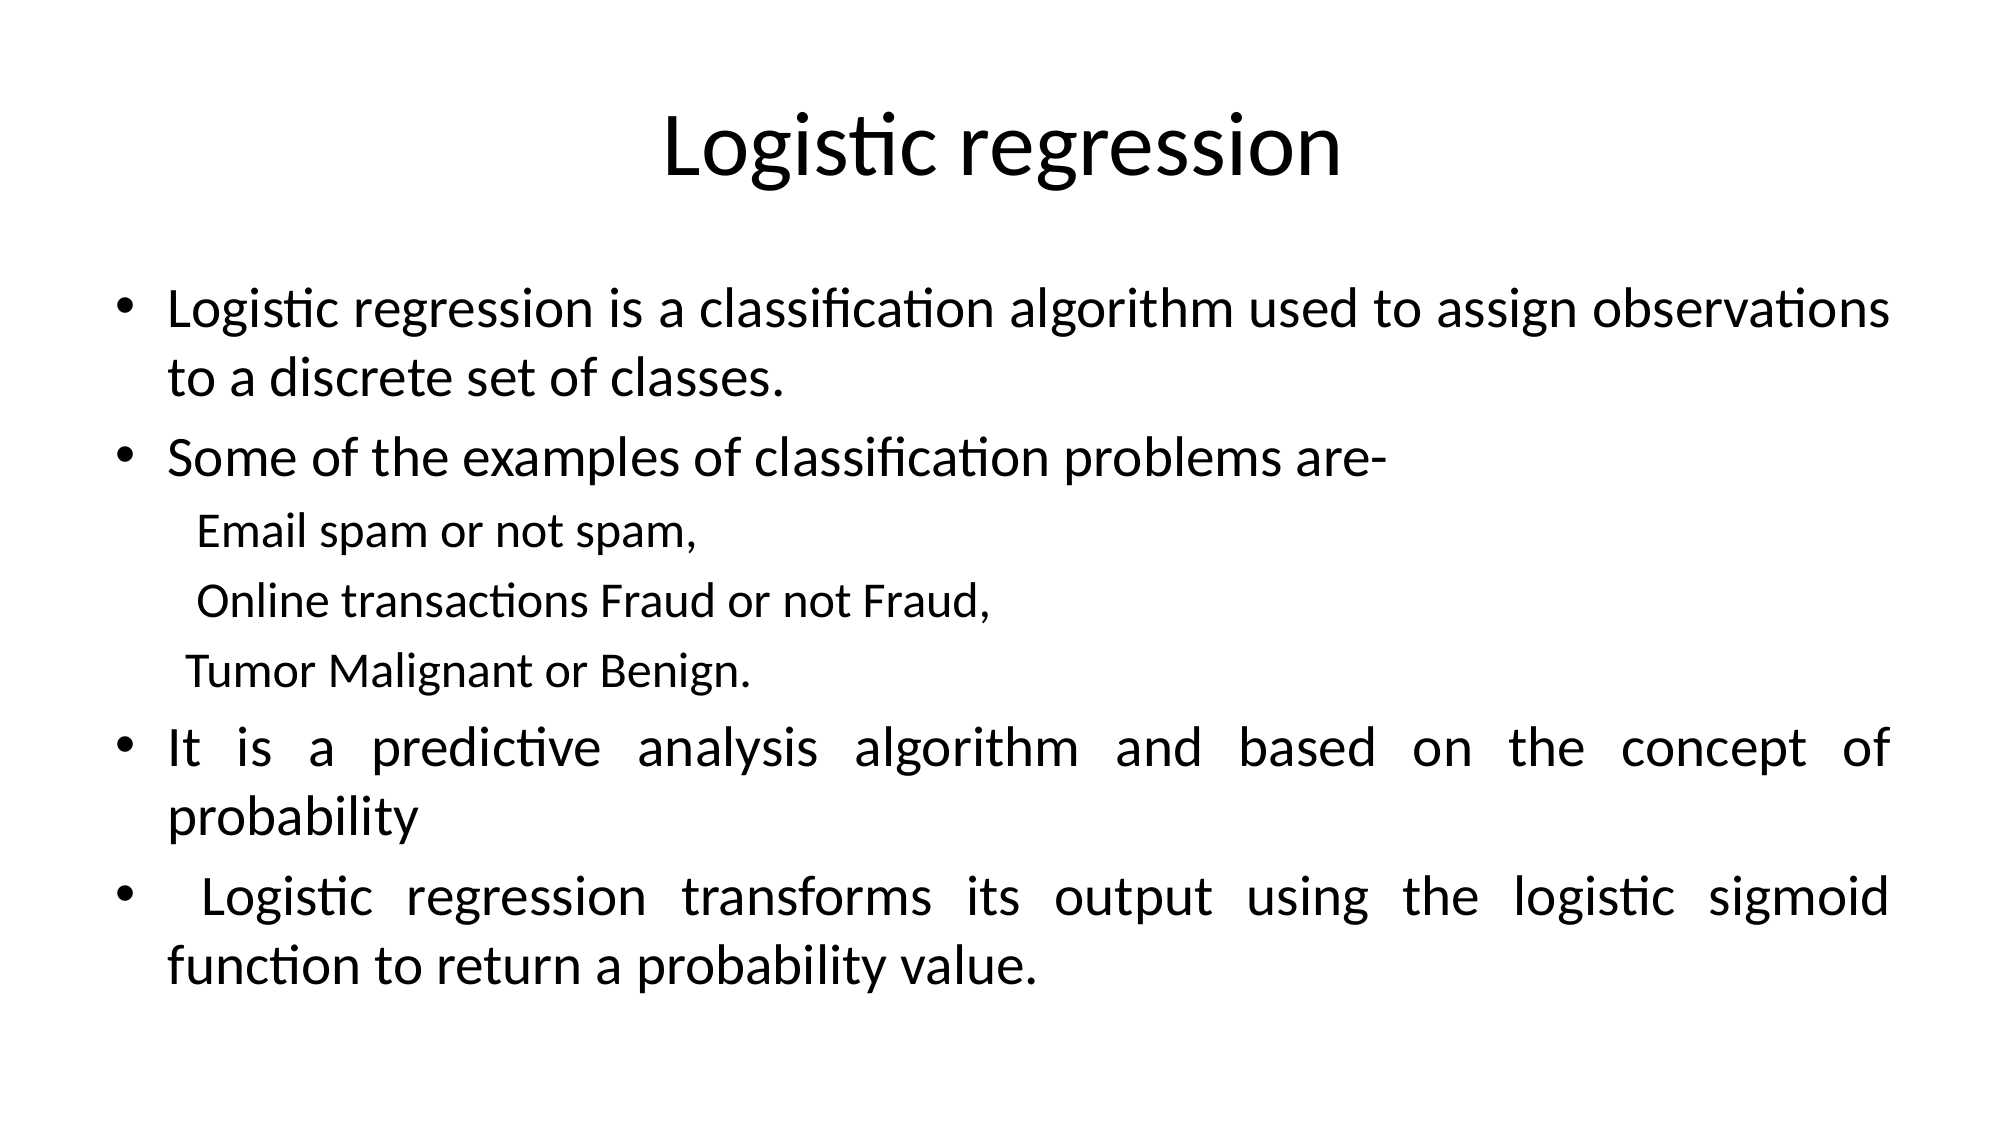

# Logistic regression
Logistic regression is a classification algorithm used to assign observations to a discrete set of classes.
Some of the examples of classification problems are-
 Email spam or not spam,
 Online transactions Fraud or not Fraud,
Tumor Malignant or Benign.
It is a predictive analysis algorithm and based on the concept of probability
 Logistic regression transforms its output using the logistic sigmoid function to return a probability value.